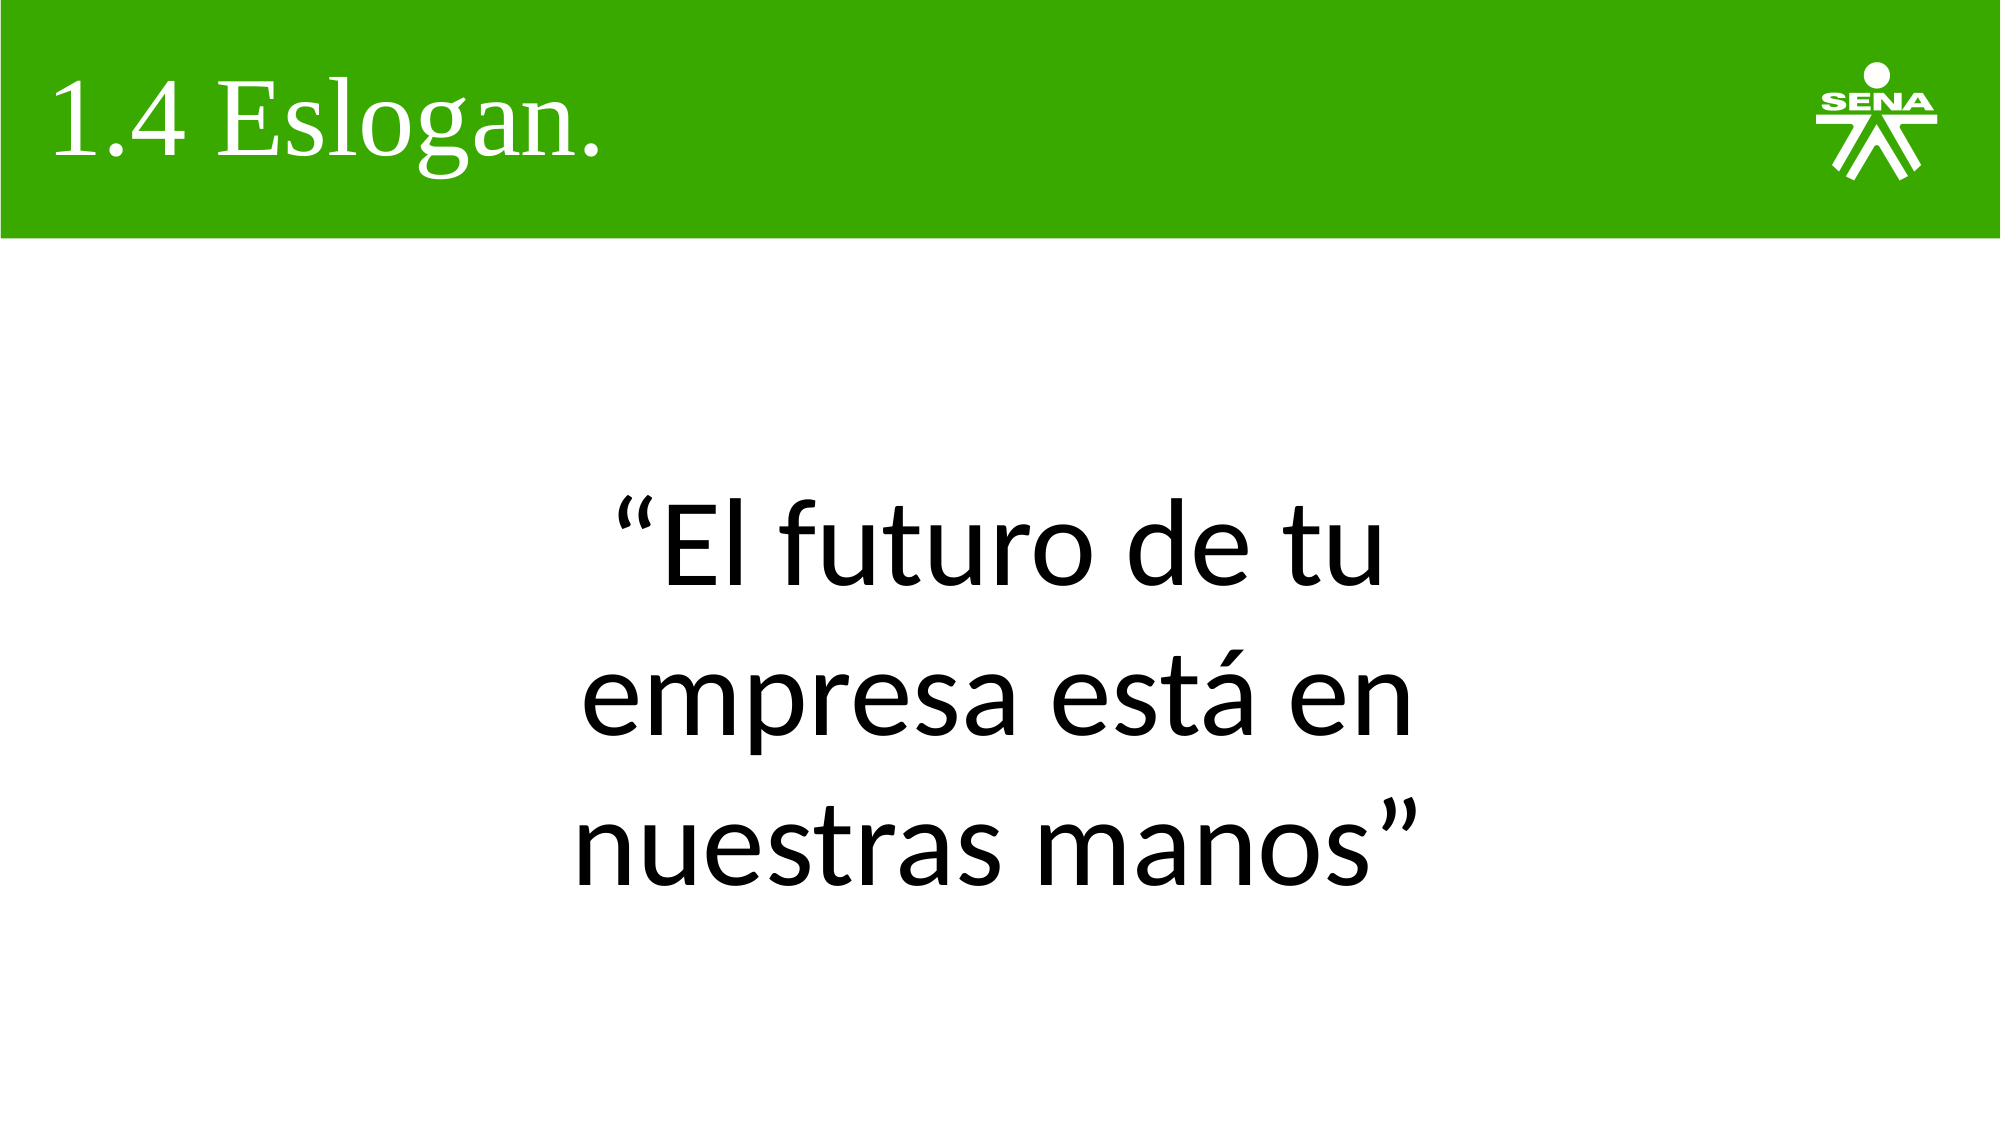

# 1.4 Eslogan.
“El futuro de tu empresa está en nuestras manos”